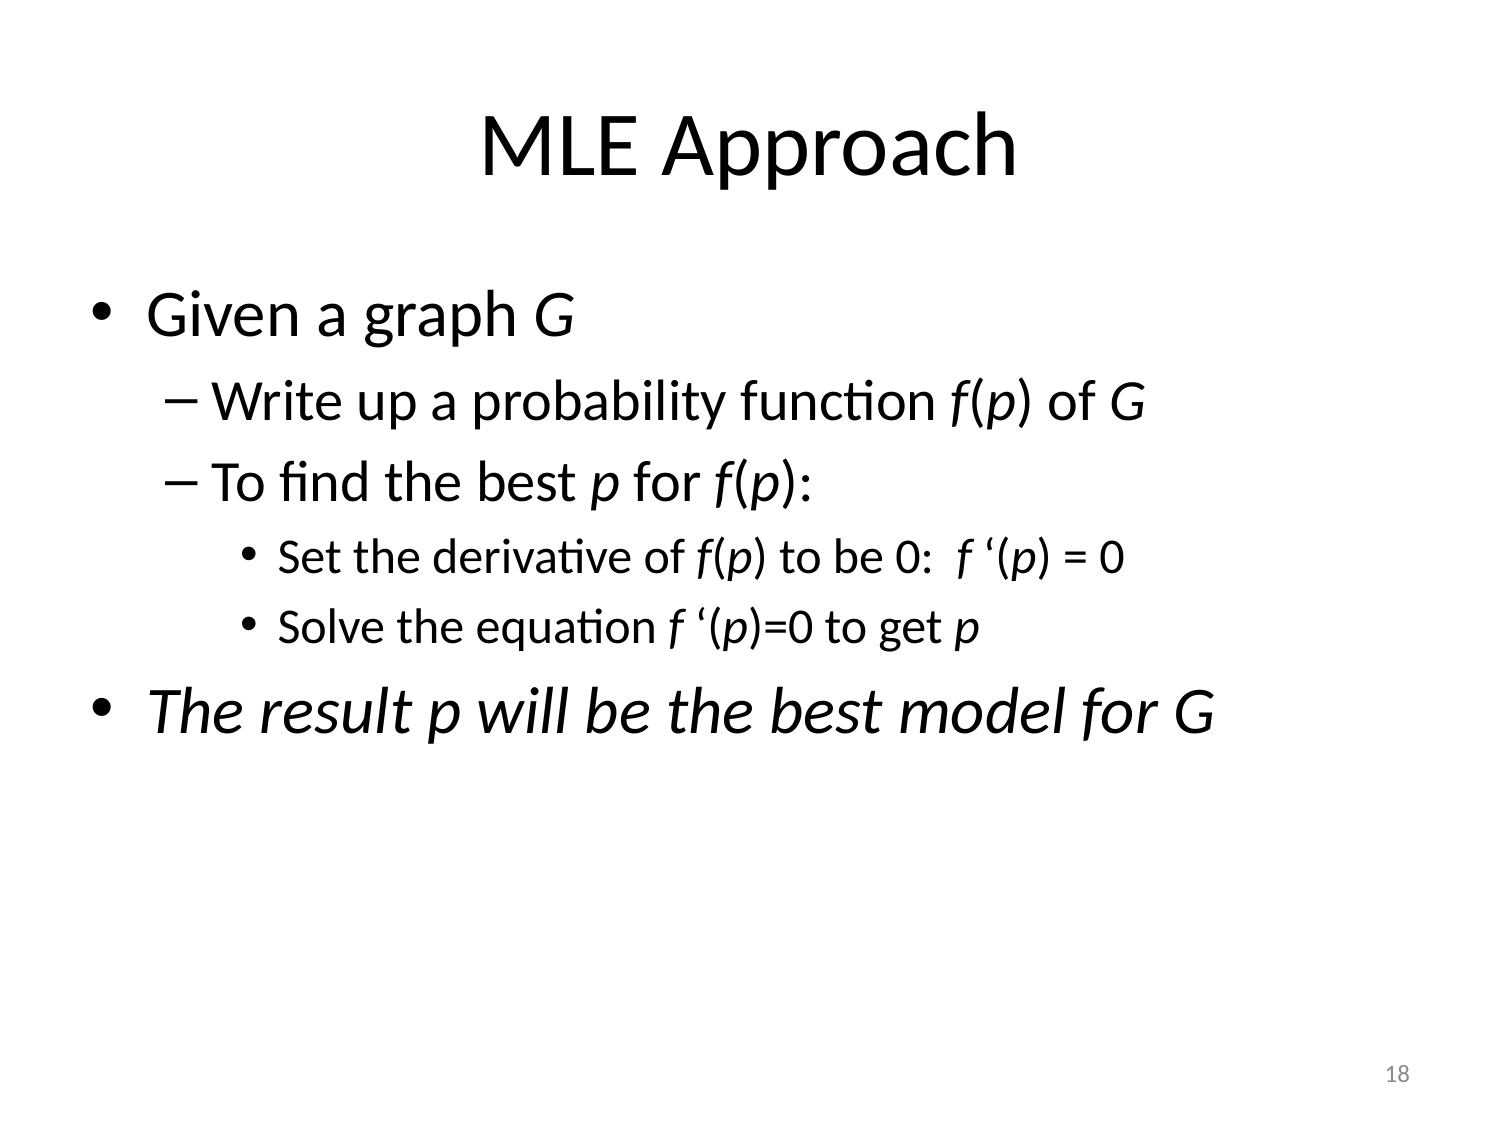

# MLE Approach
Given a graph G
Write up a probability function f(p) of G
To find the best p for f(p):
Set the derivative of f(p) to be 0:  f ‘(p) = 0
Solve the equation f ‘(p)=0 to get p
The result p will be the best model for G
18